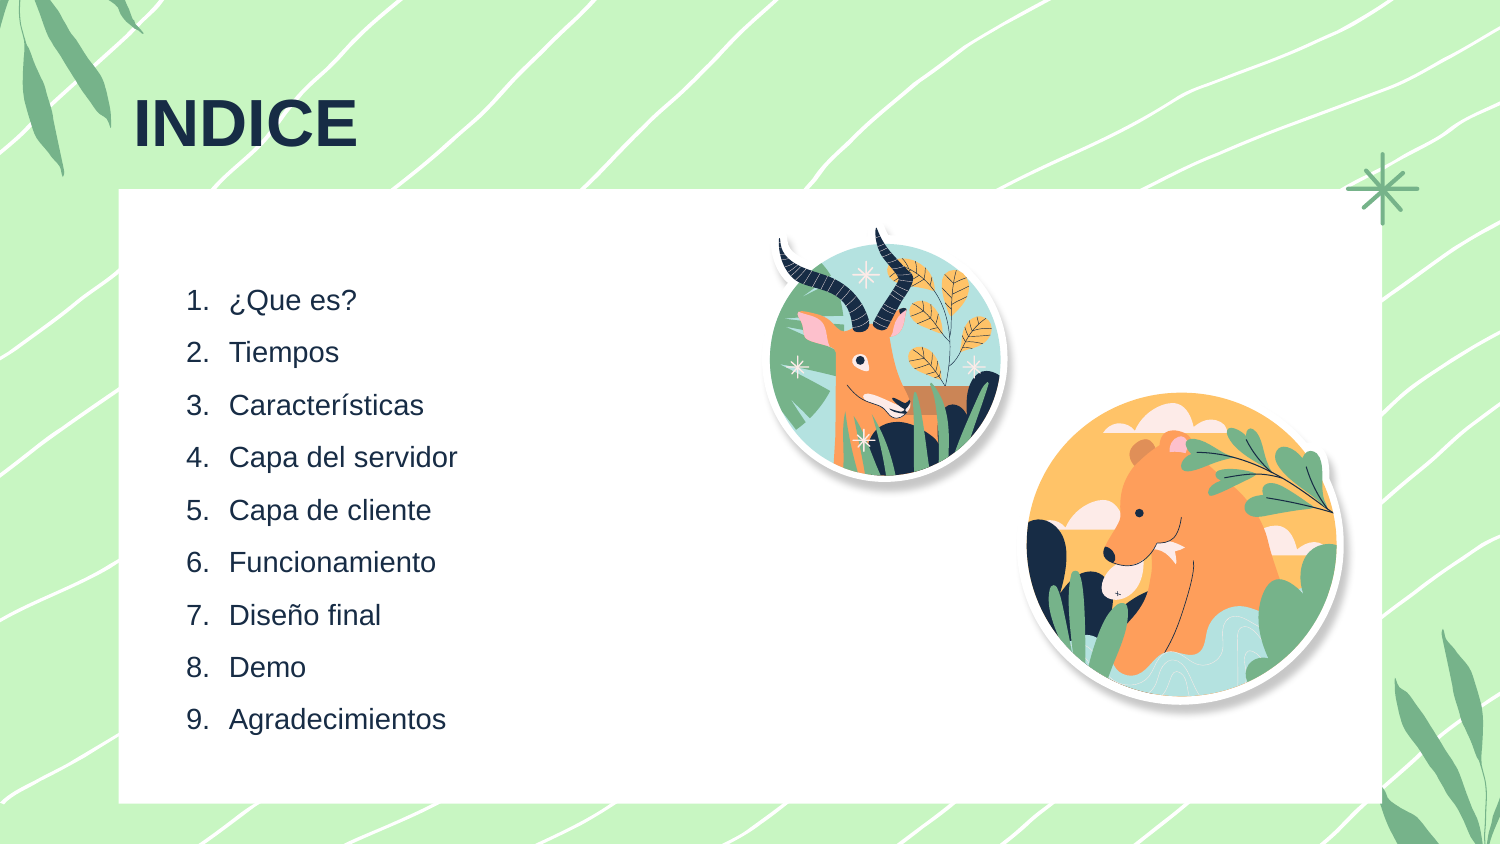

# INDICE

¿Que es?
Tiempos
Características
Capa del servidor
Capa de cliente
Funcionamiento
Diseño final
Demo
Agradecimientos